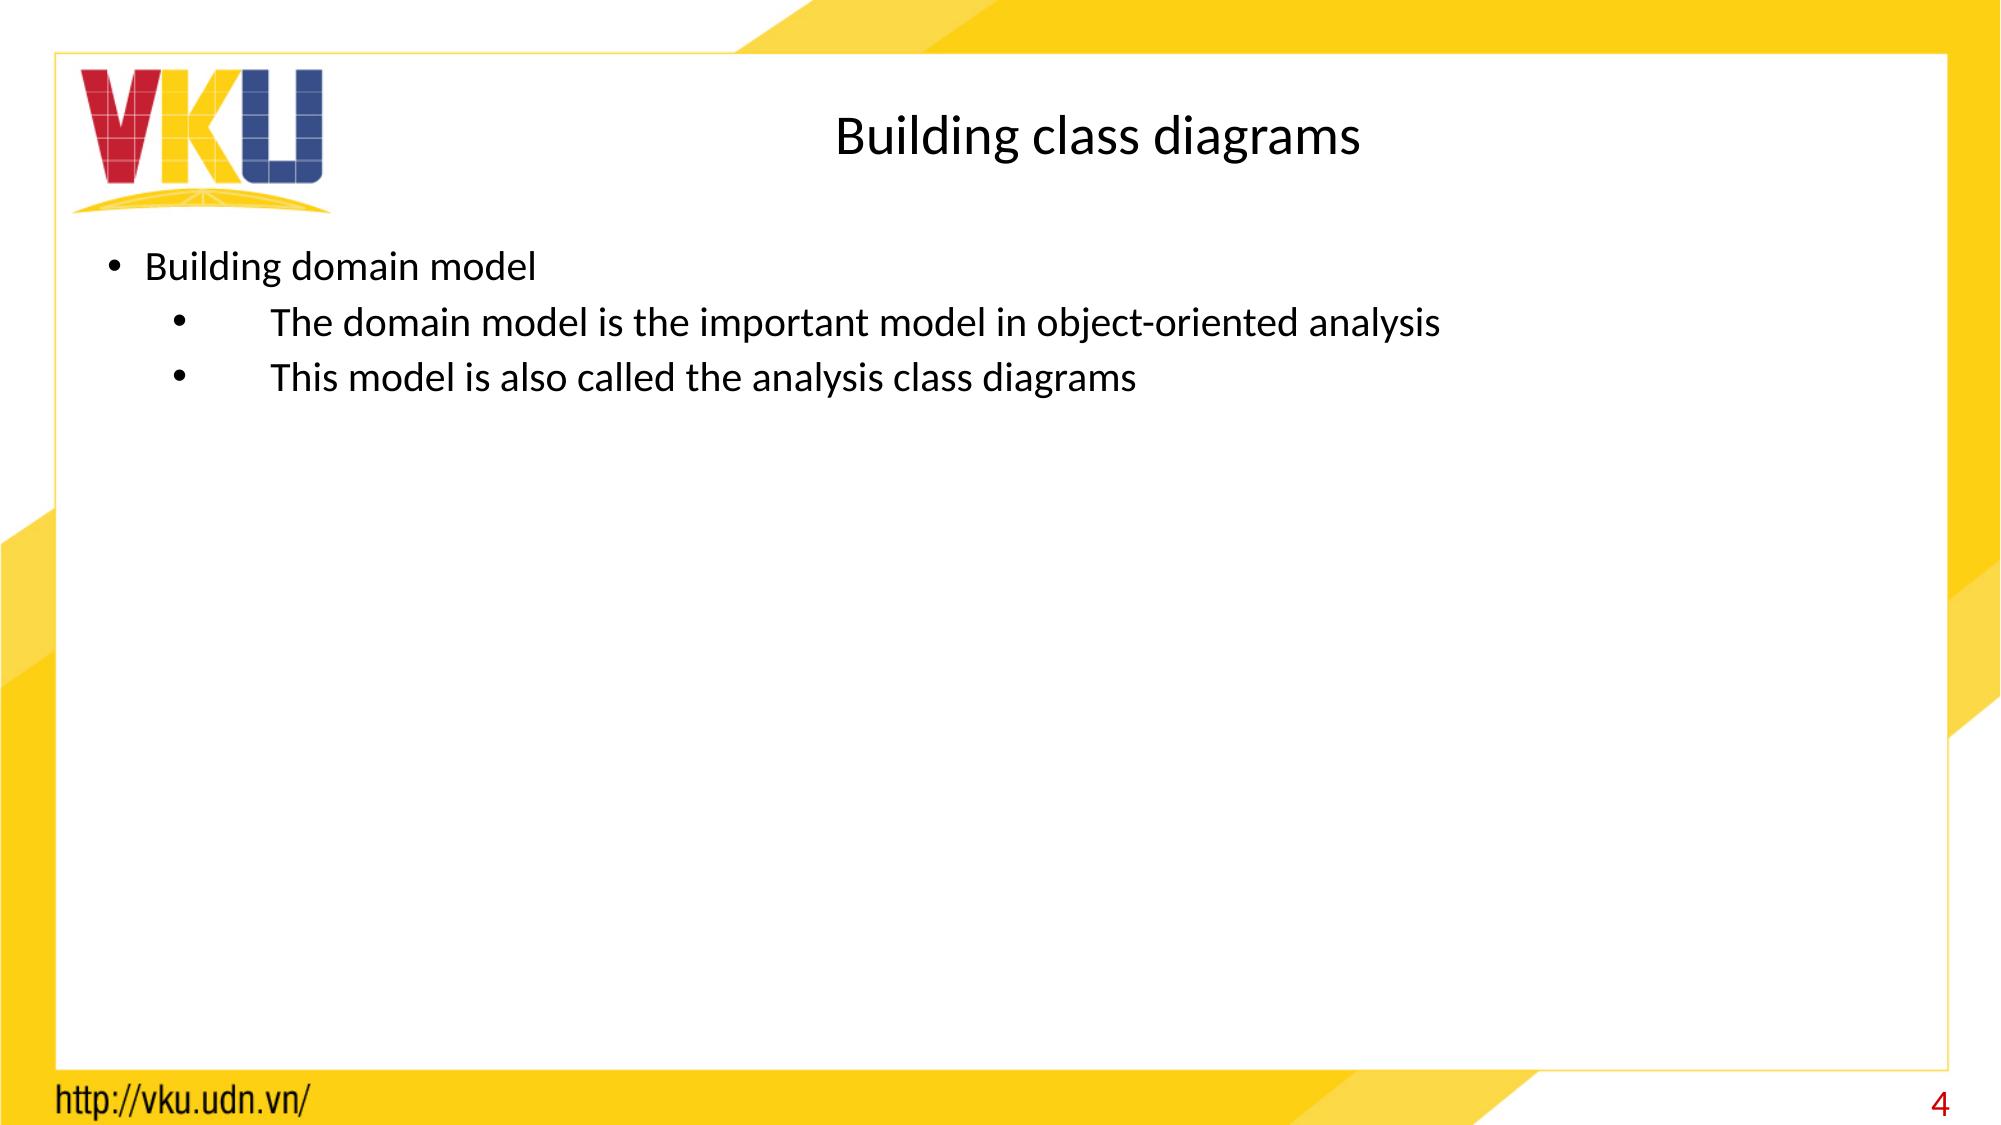

# Building class diagrams
Building domain model
The domain model is the important model in object-oriented analysis
This model is also called the analysis class diagrams
41